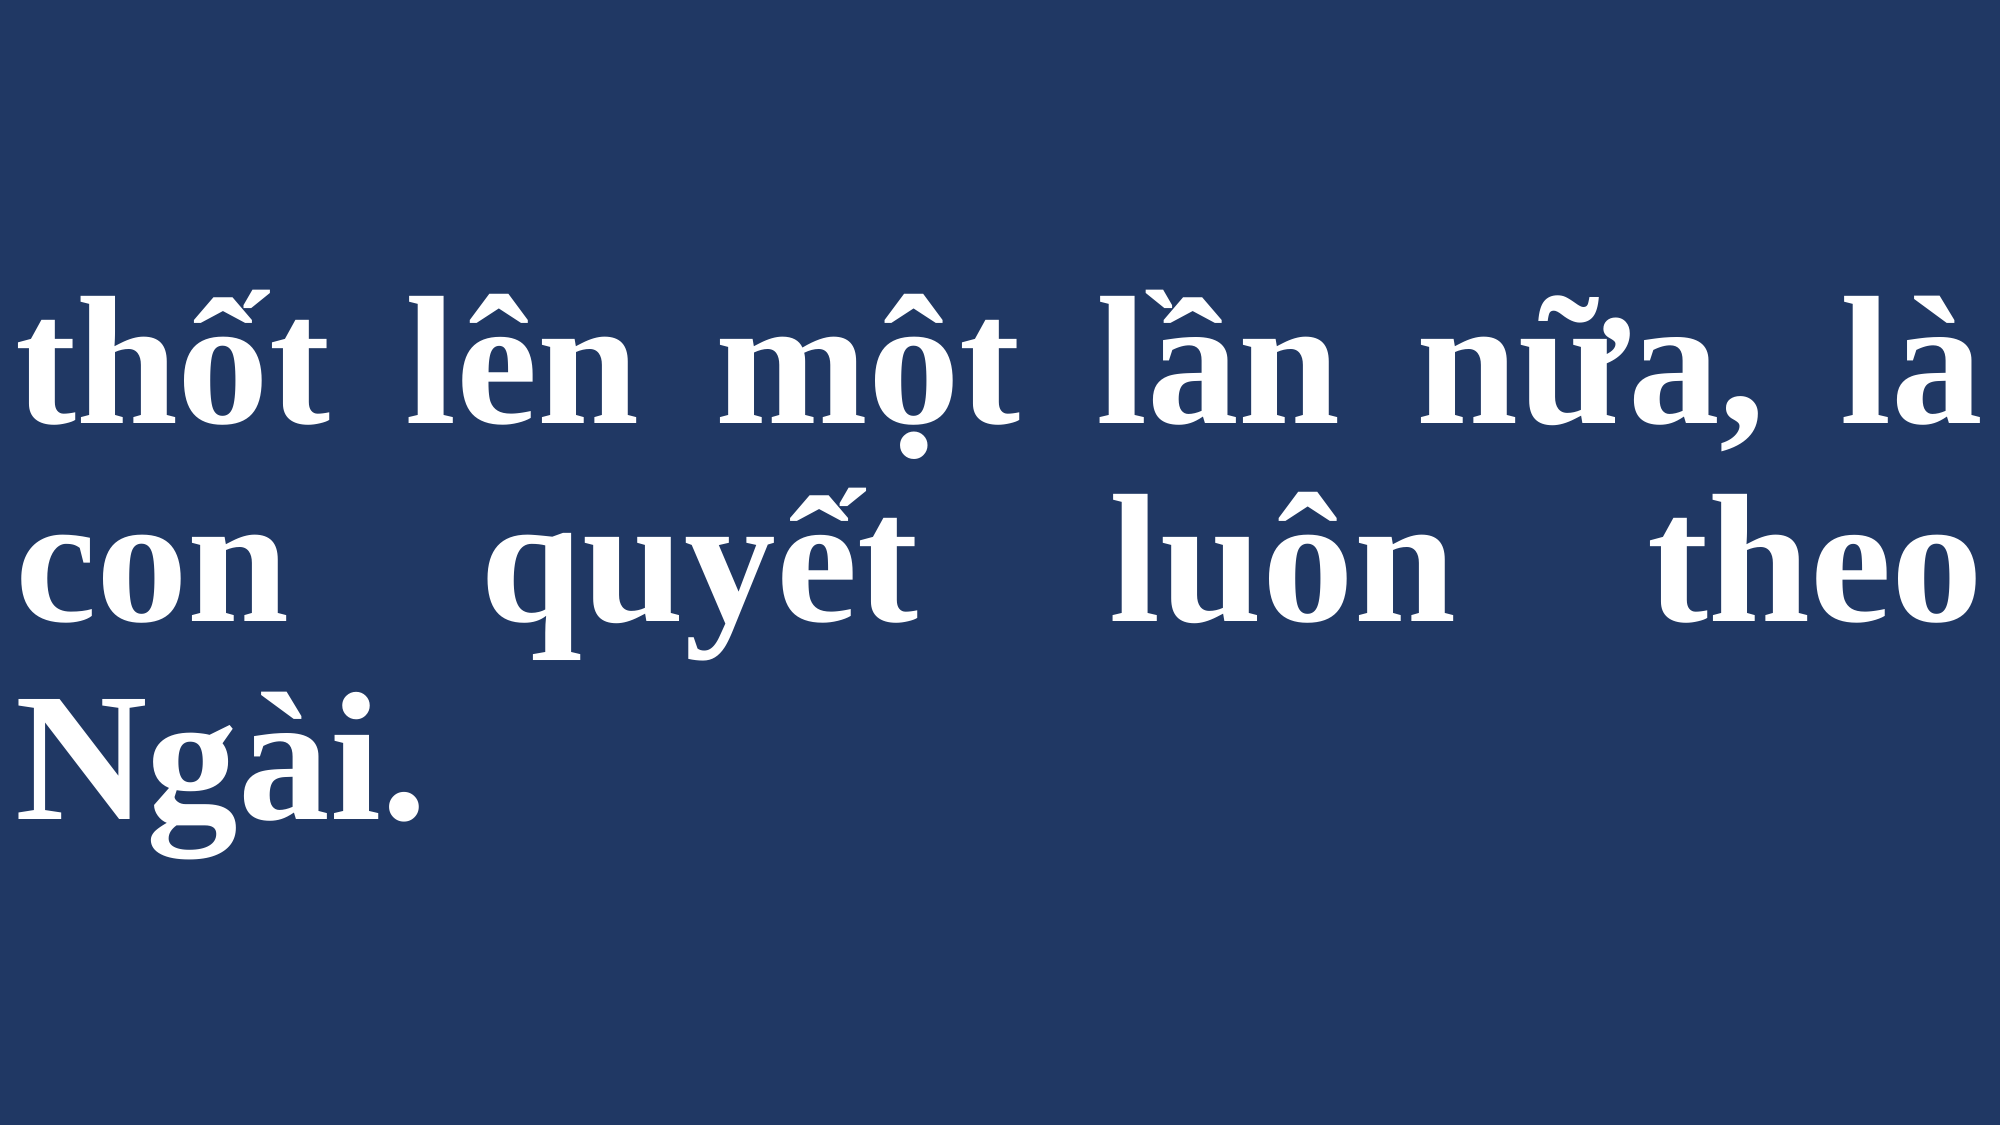

# thốt lên một lần nữa, là con quyết luôn theo Ngài.